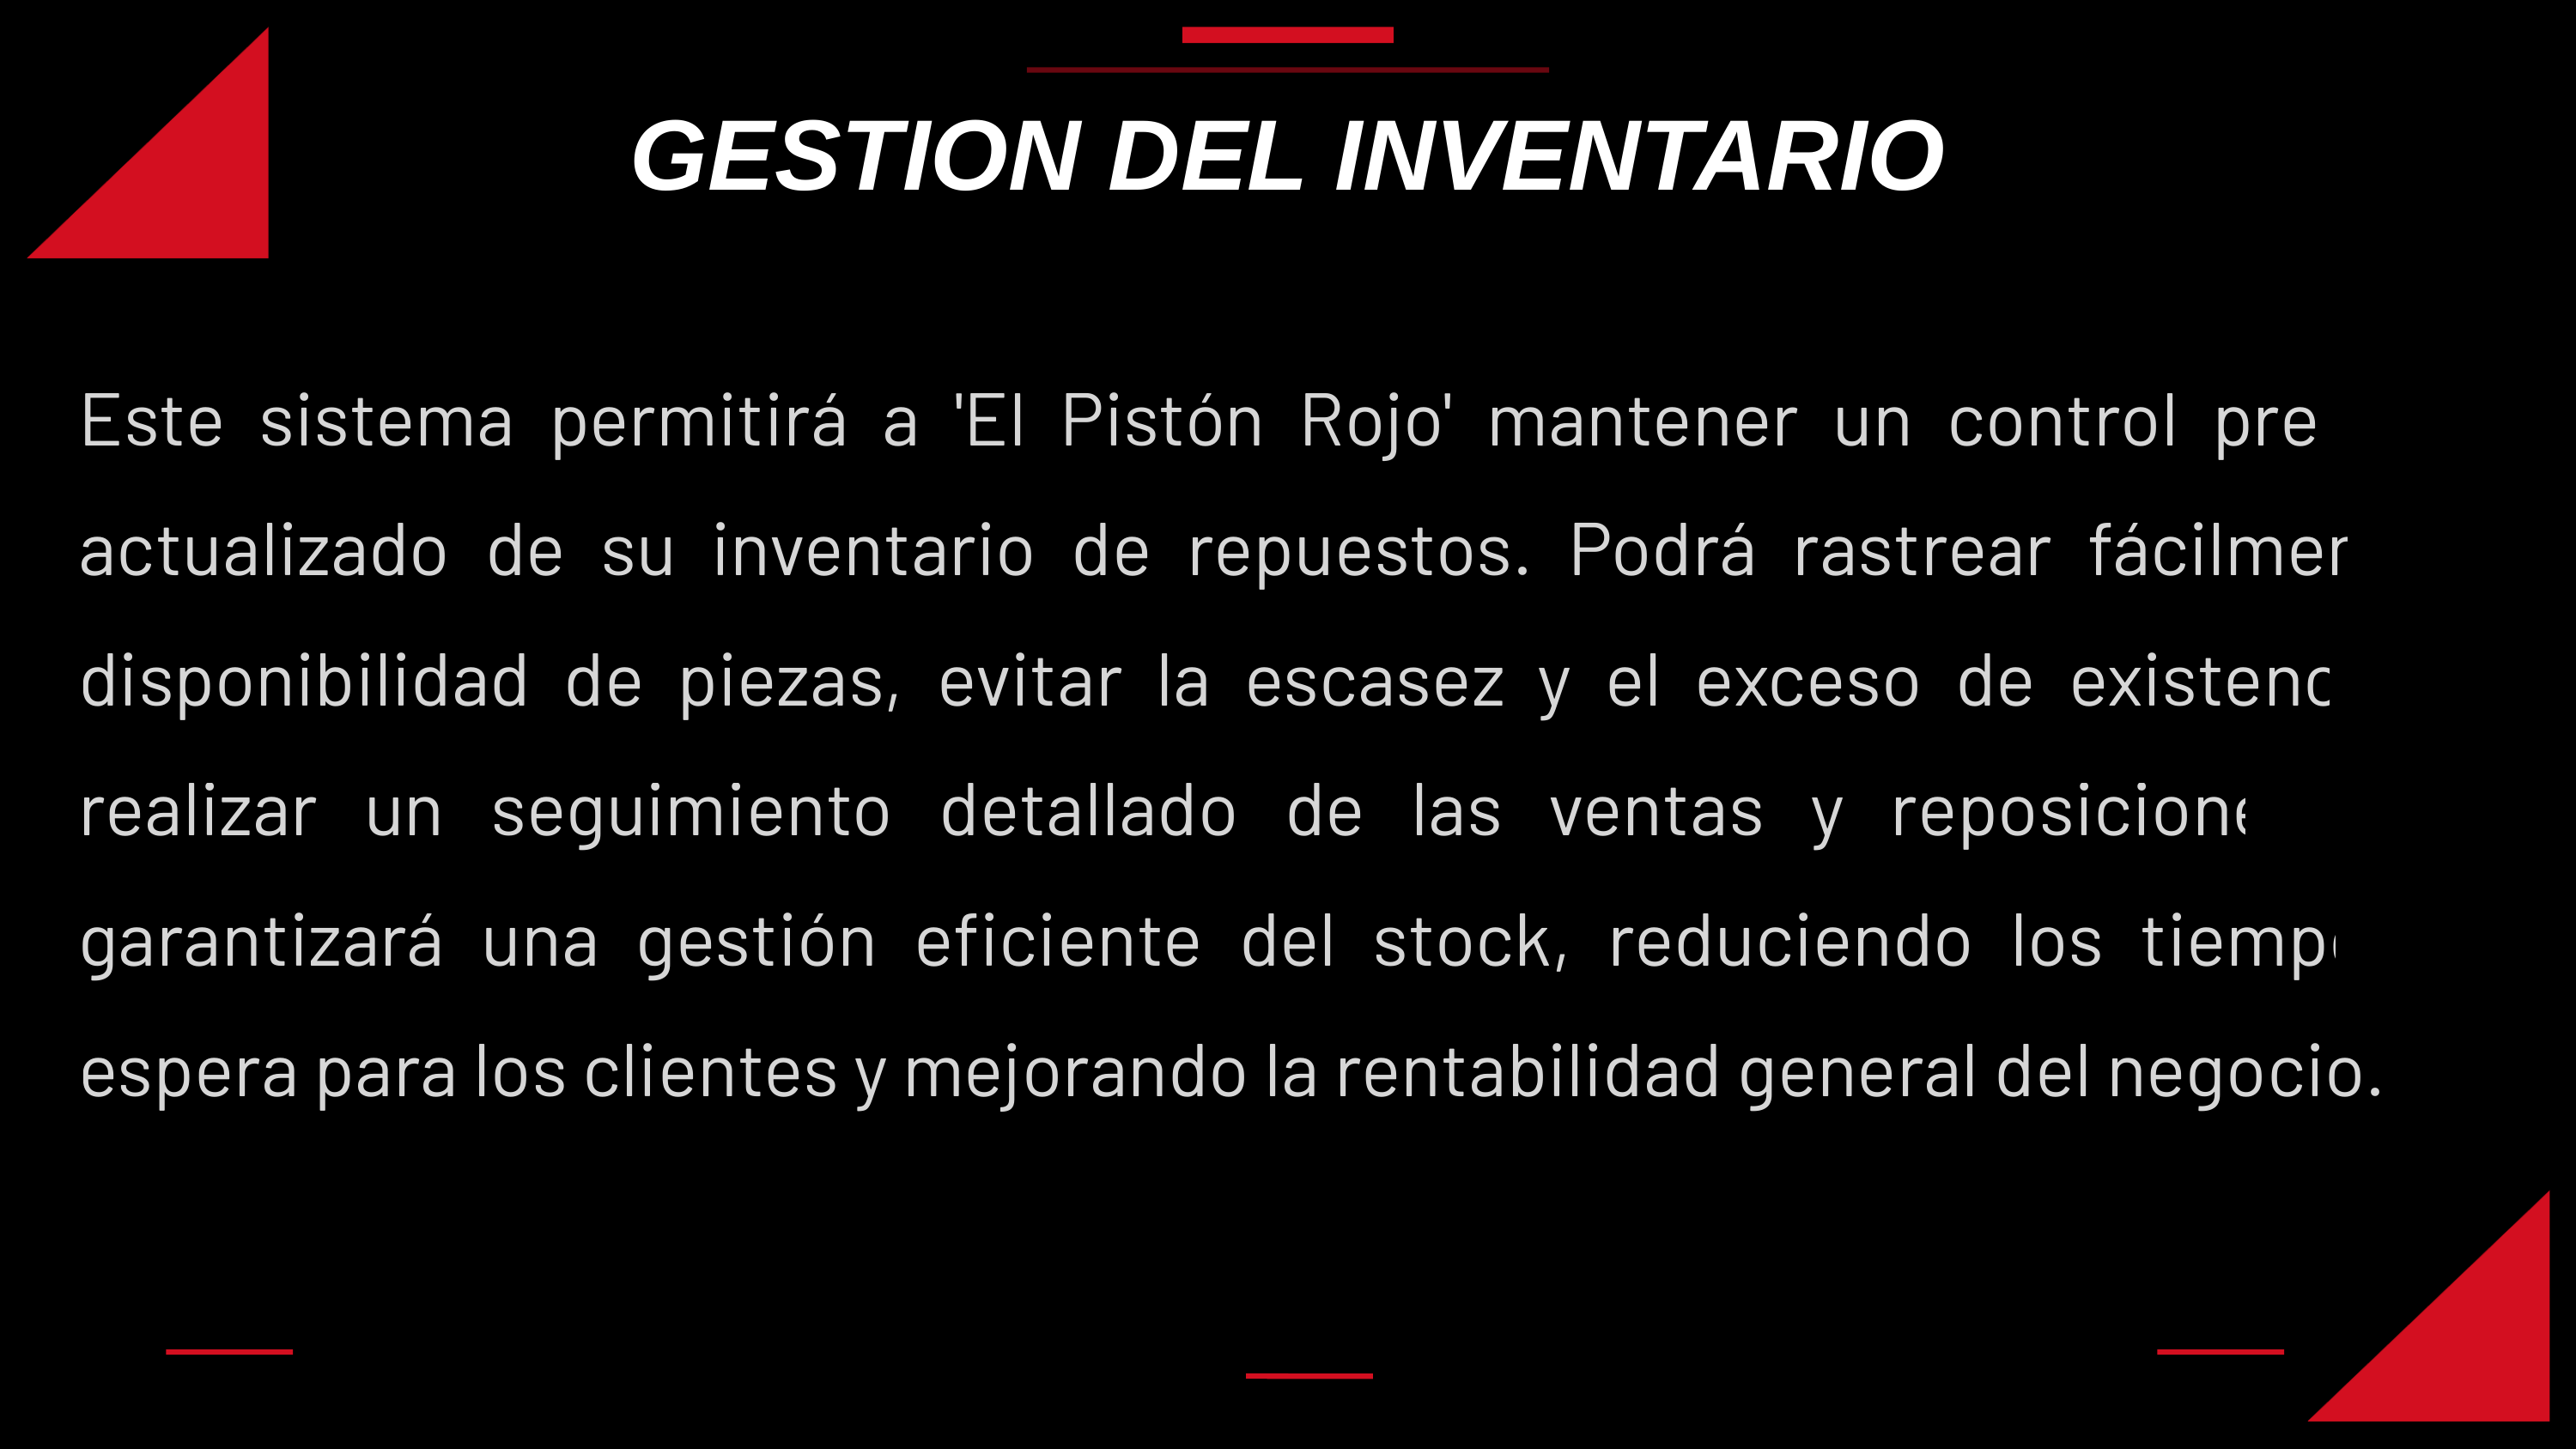

GESTION DEL INVENTARIO

Este sistema permitirá a 'El Pistón Rojo' mantener un control preciso y actualizado de su inventario de repuestos. Podrá rastrear fácilmente la disponibilidad de piezas, evitar la escasez y el exceso de existencias, y realizar un seguimiento detallado de las ventas y reposiciones. Esto garantizará una gestión eficiente del stock, reduciendo los tiempos de espera para los clientes y mejorando la rentabilidad general del negocio.